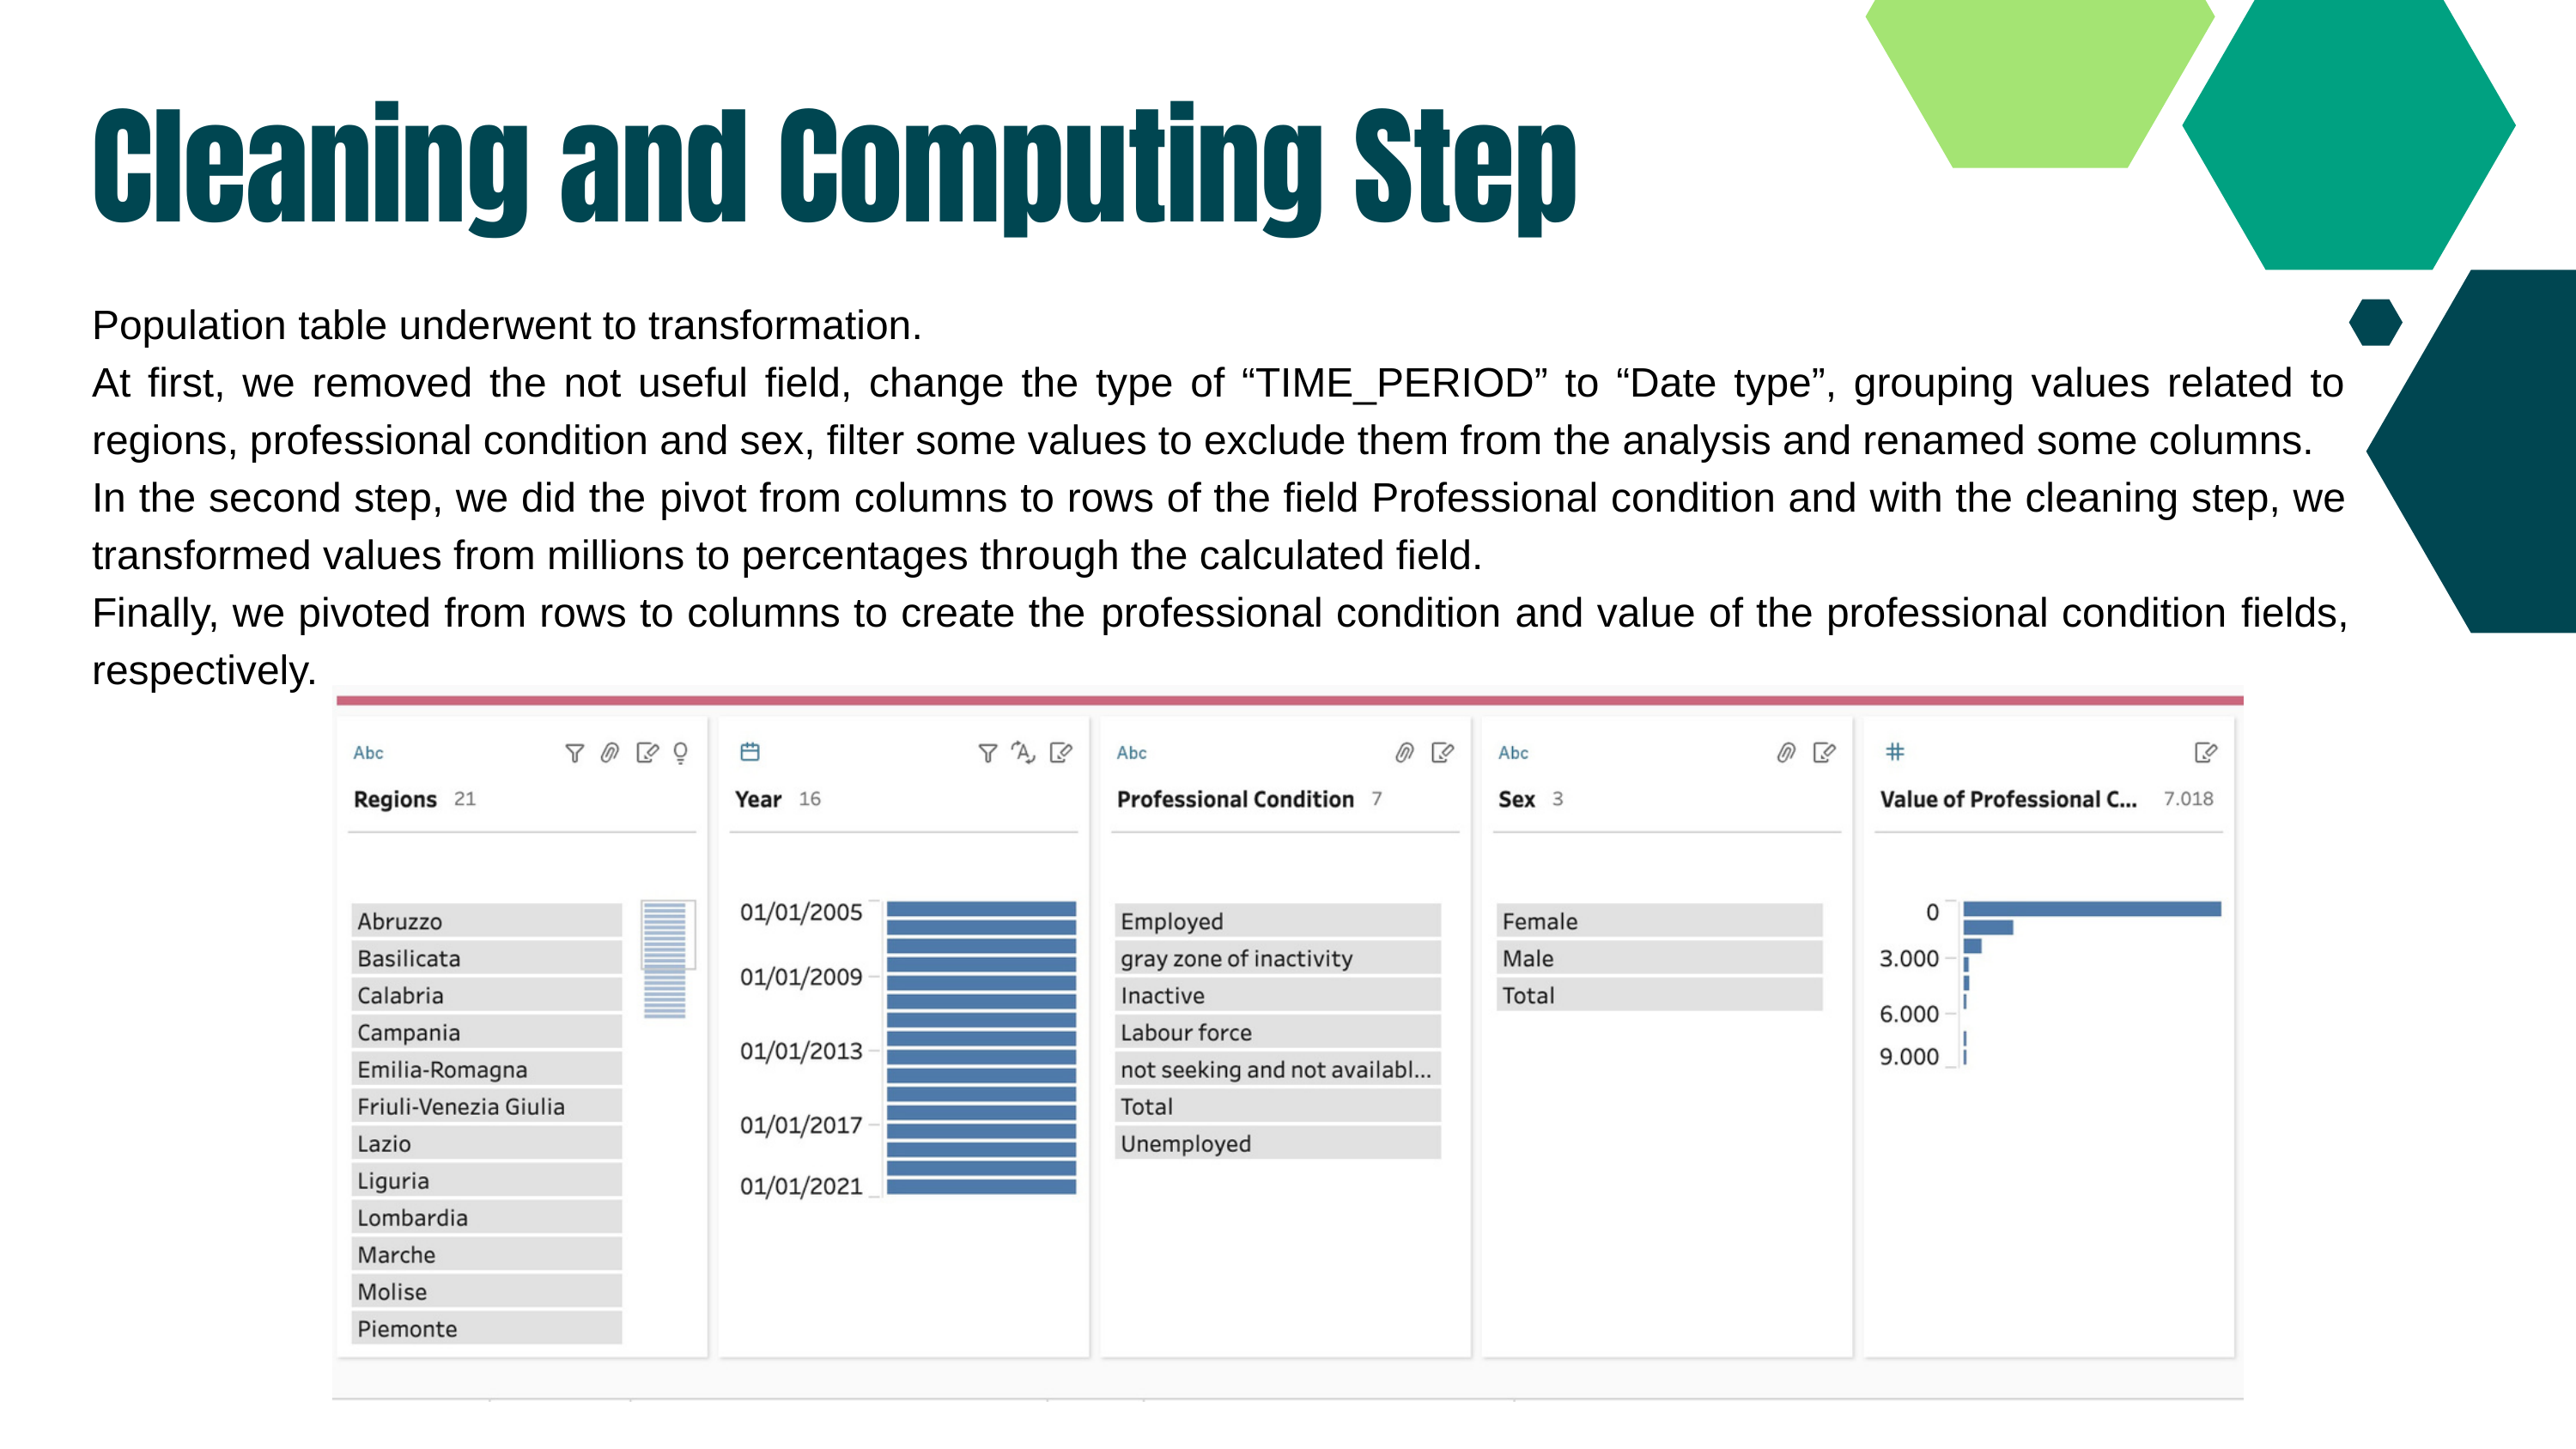

Cleaning and Computing Step

Population table underwent to transformation.
At first, we removed the not useful field, change the type of “TIME_PERIOD” to “Date type”, grouping values related to regions, professional condition and sex, filter some values to exclude them from the analysis and renamed some columns.
In the second step, we did the pivot from columns to rows of the field Professional condition and with the cleaning step, we transformed values from millions to percentages through the calculated field.
Finally, we pivoted from rows to columns to create the professional condition and value of the professional condition fields, respectively.